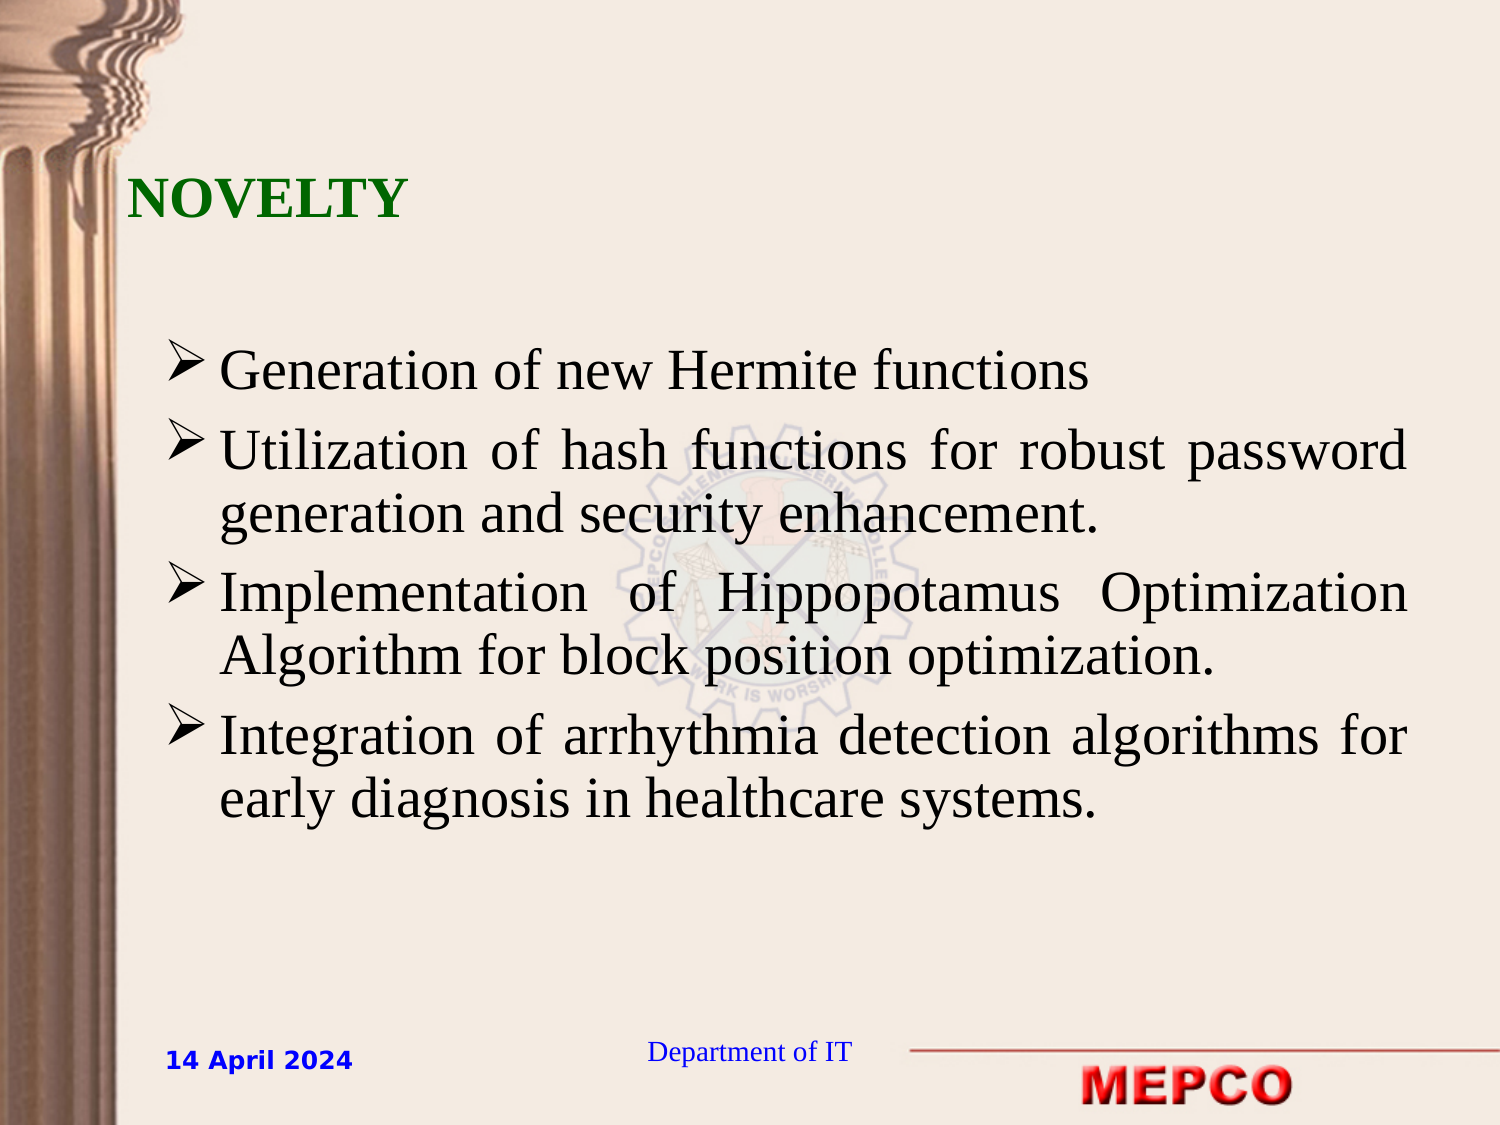

NOVELTY

Generation of new Hermite functions
Utilization of hash functions for robust password generation and security enhancement.
Implementation of Hippopotamus Optimization Algorithm for block position optimization.
Integration of arrhythmia detection algorithms for early diagnosis in healthcare systems.
Department of IT